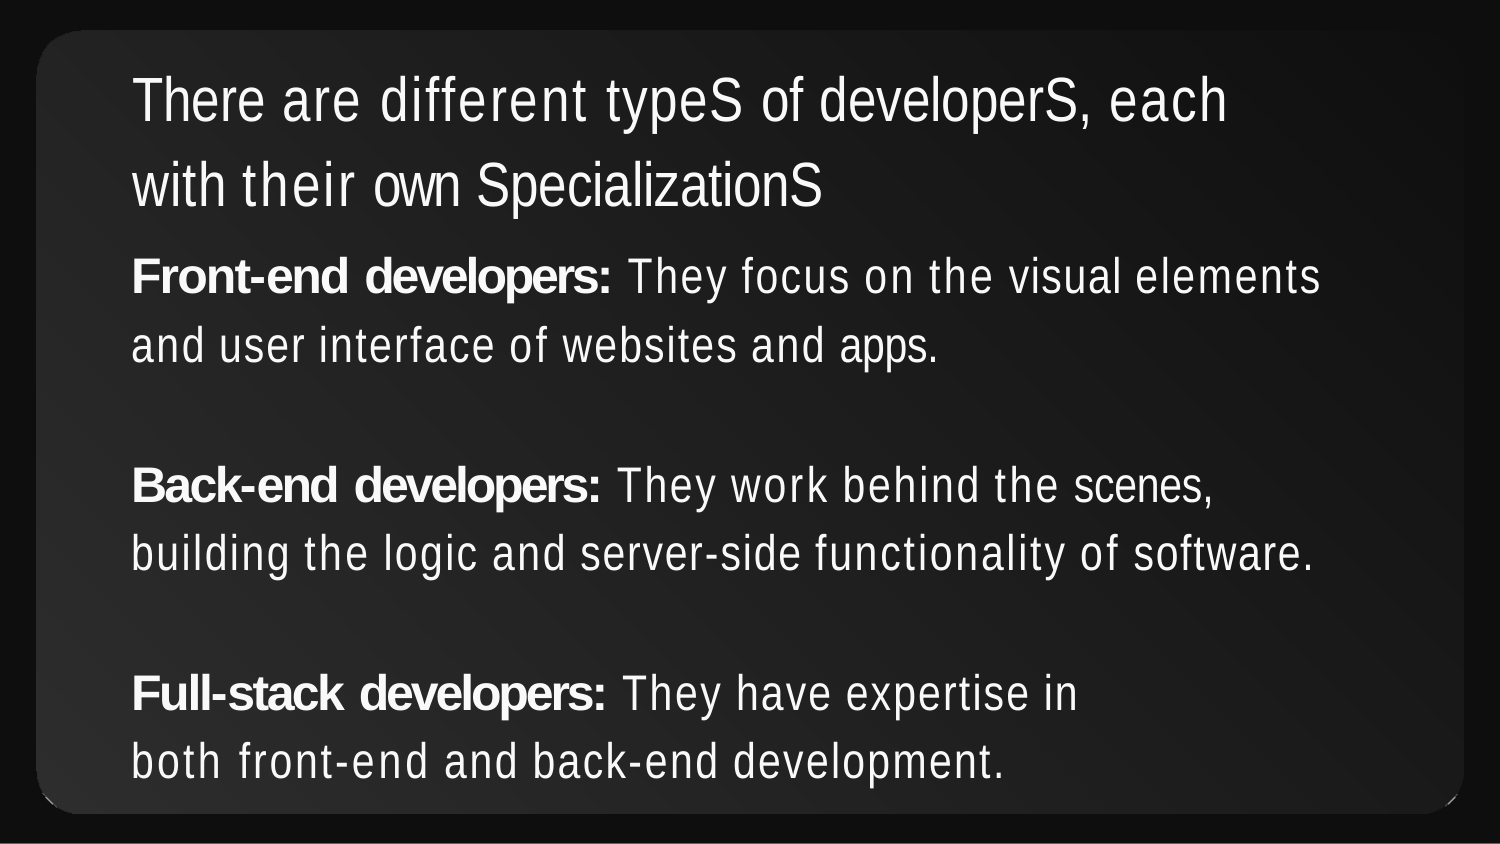

# There are different typeS of developerS, each with their own SpecializationS
Front-end developers: They focus on the visual elements and user interface of websites and apps.

Back-end developers: They work behind the scenes, building the logic and server-side functionality of software.

Full-stack developers: They have expertise in both front-end and back-end development.